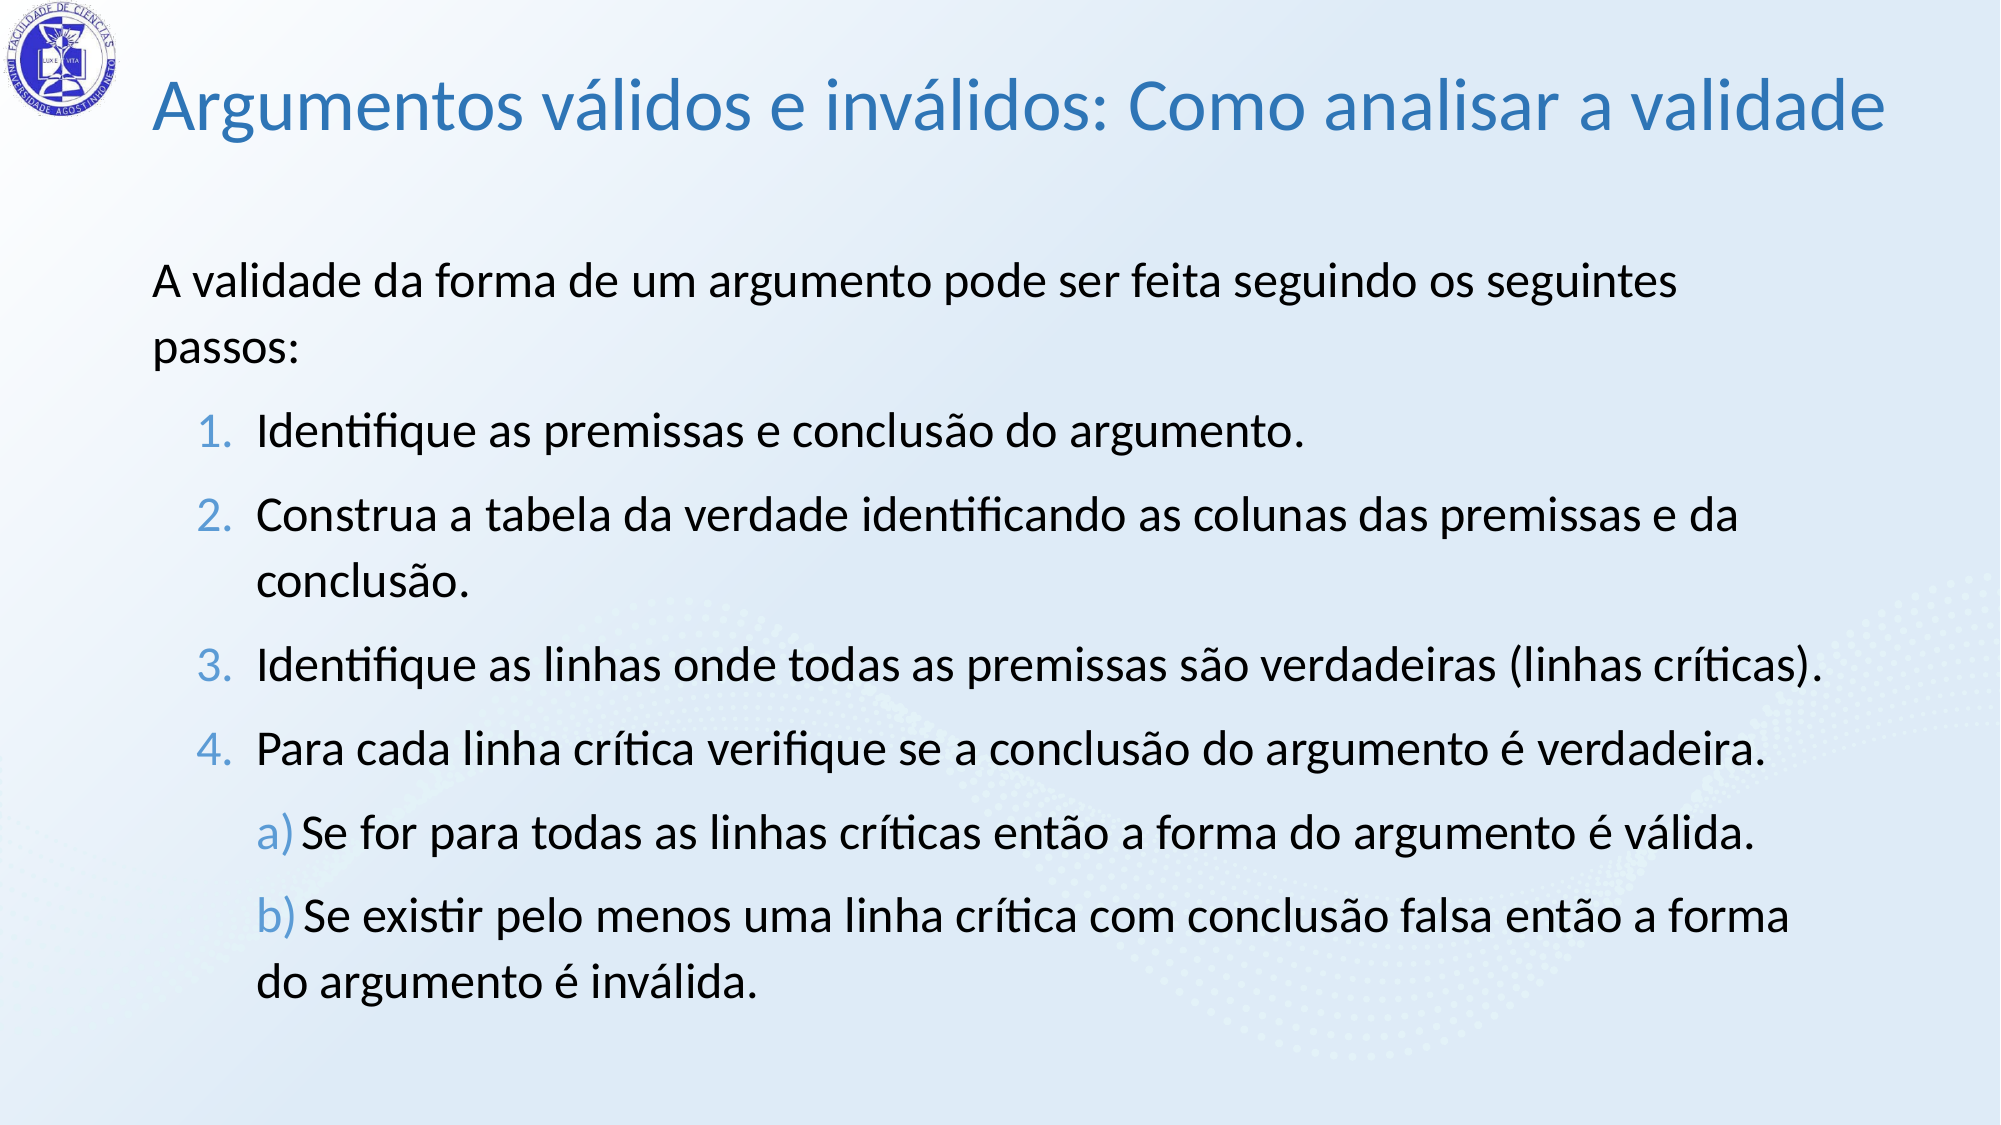

# Argumentos válidos e inválidos: Como analisar a validade
A validade da forma de um argumento pode ser feita seguindo os seguintes  passos:
Identifique as premissas e conclusão do argumento.
Construa a tabela da verdade identificando as colunas das premissas e da  conclusão.
Identifique as linhas onde todas as premissas são verdadeiras (linhas críticas).
Para cada linha crítica verifique se a conclusão do argumento é verdadeira.
 Se for para todas as linhas críticas então a forma do argumento é válida.
 Se existir pelo menos uma linha crítica com conclusão falsa então a forma do argumento é inválida.